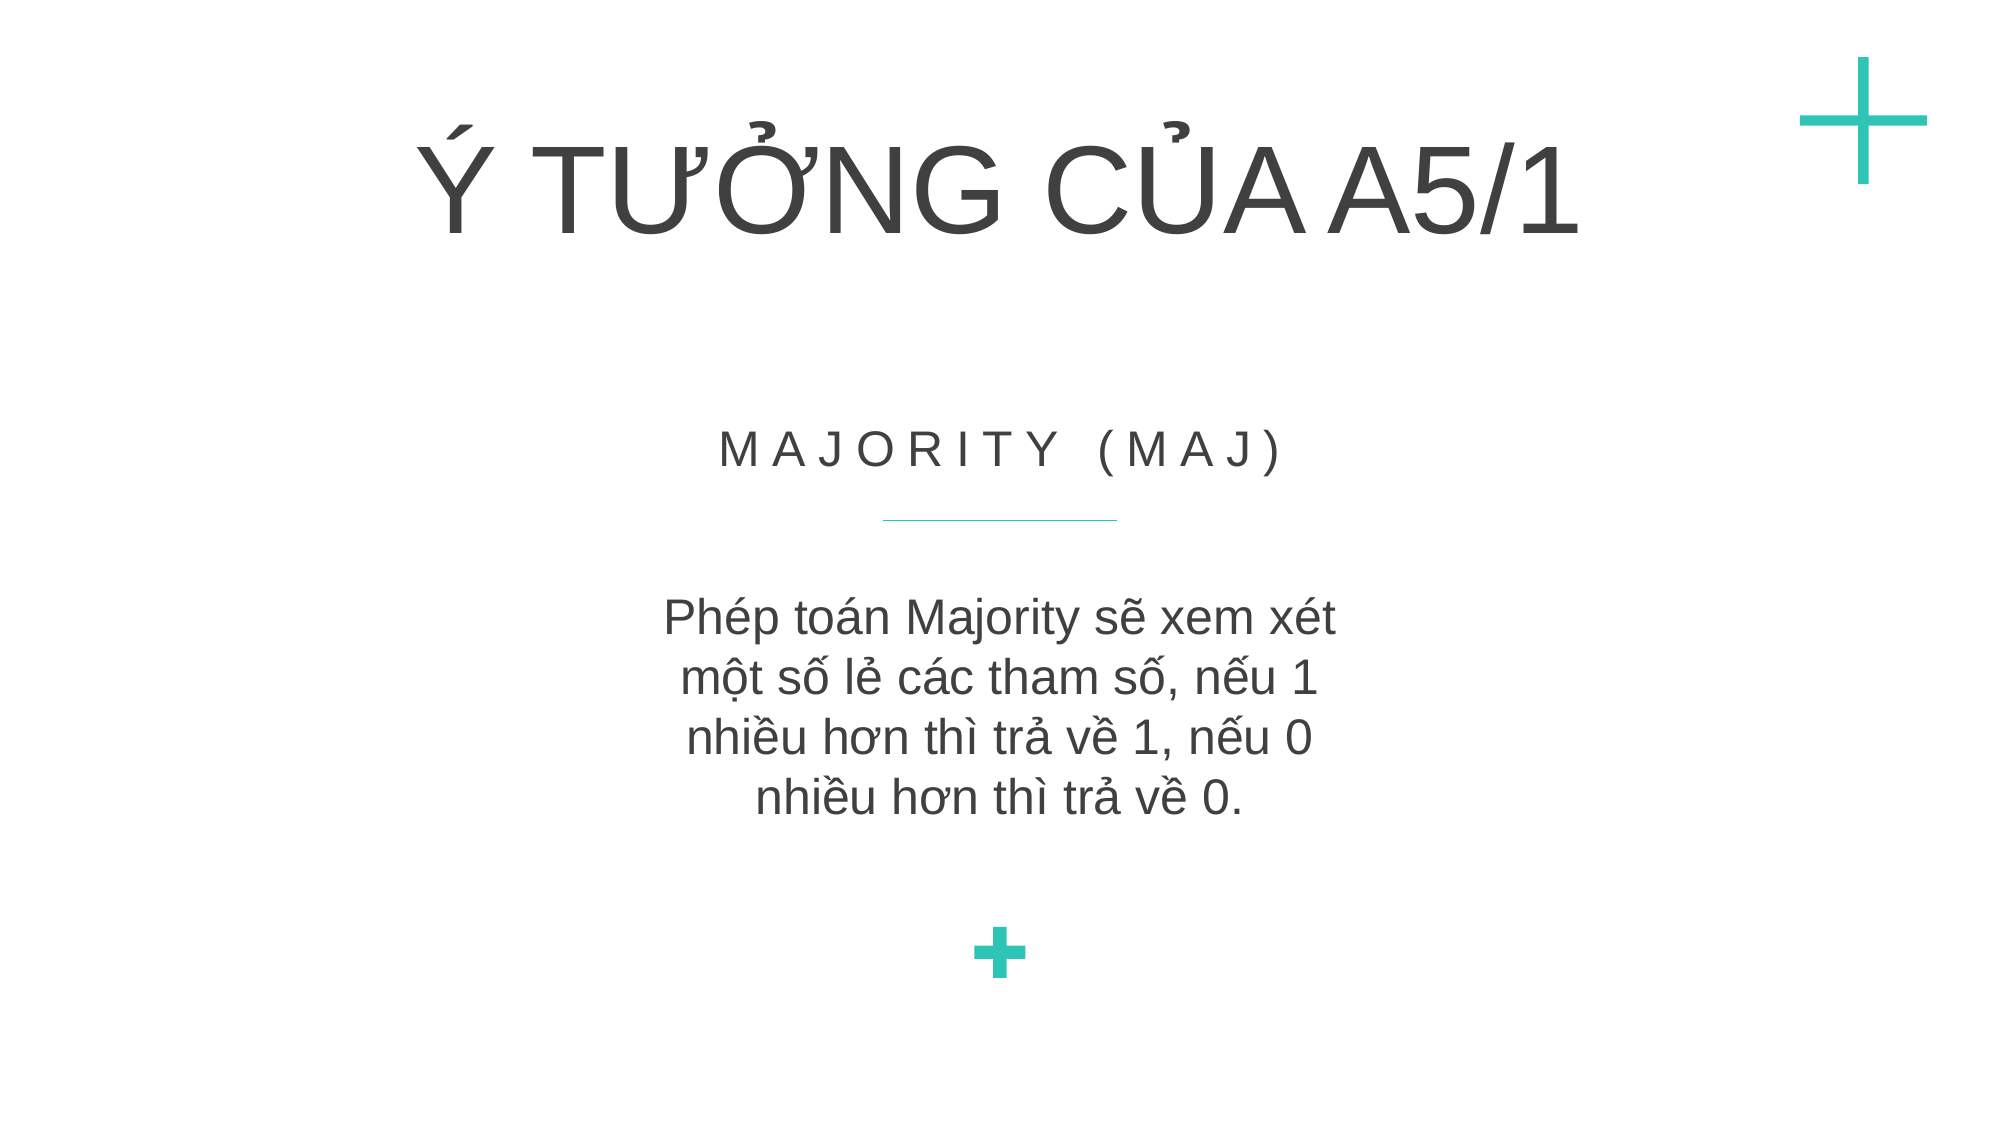

Ý TƯỞNG CỦA A5/1
MAJORITY (MAJ)
Phép toán Majority sẽ xem xét một số lẻ các tham số, nếu 1 nhiều hơn thì trả về 1, nếu 0 nhiều hơn thì trả về 0.